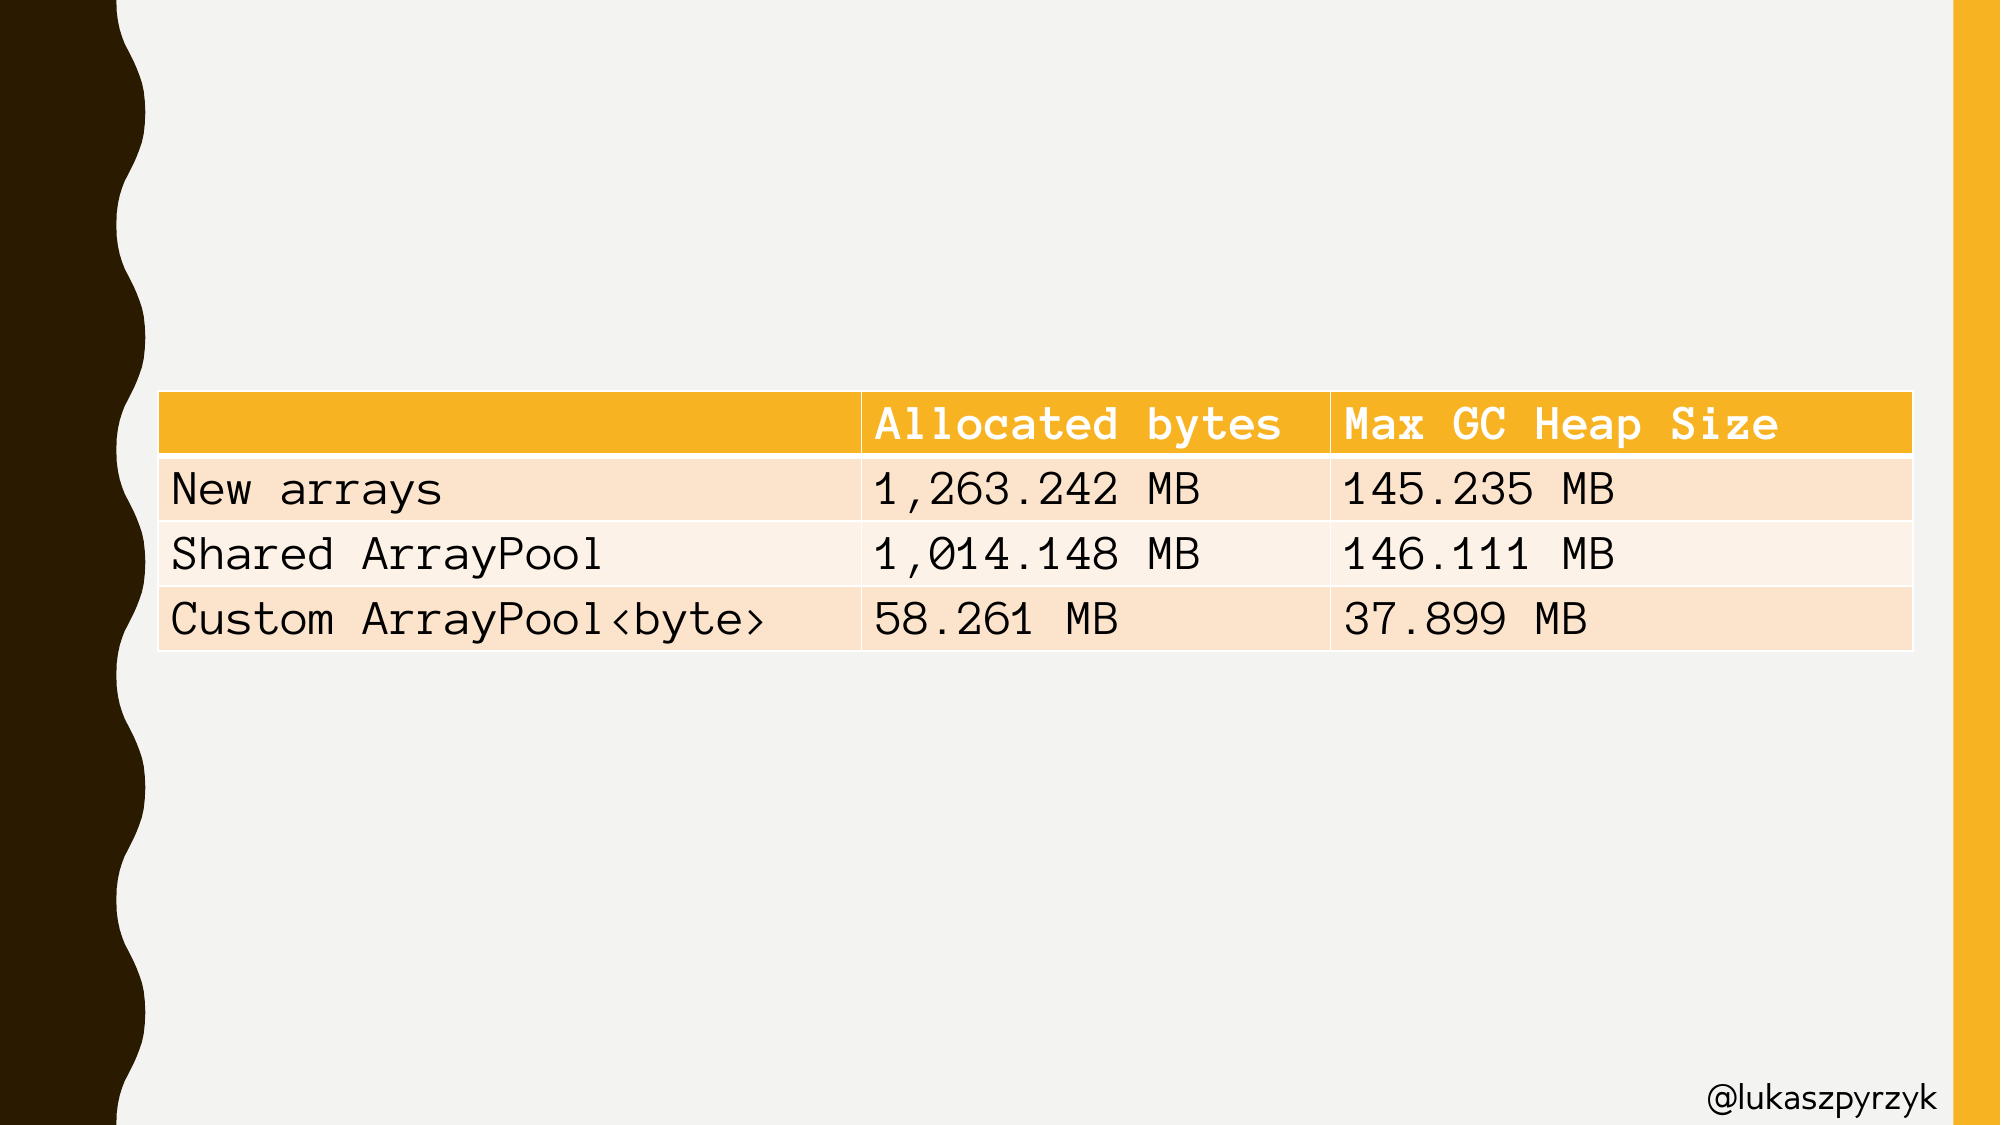

|  | Allocated bytes | Max GC Heap Size |
| --- | --- | --- |
| New arrays | 1,263.242 MB | 145.235 MB |
| Shared ArrayPool | 1,014.148 MB | 146.111 MB |
| Custom ArrayPool<byte> | 58.261 MB | 37.899 MB |
@lukaszpyrzyk